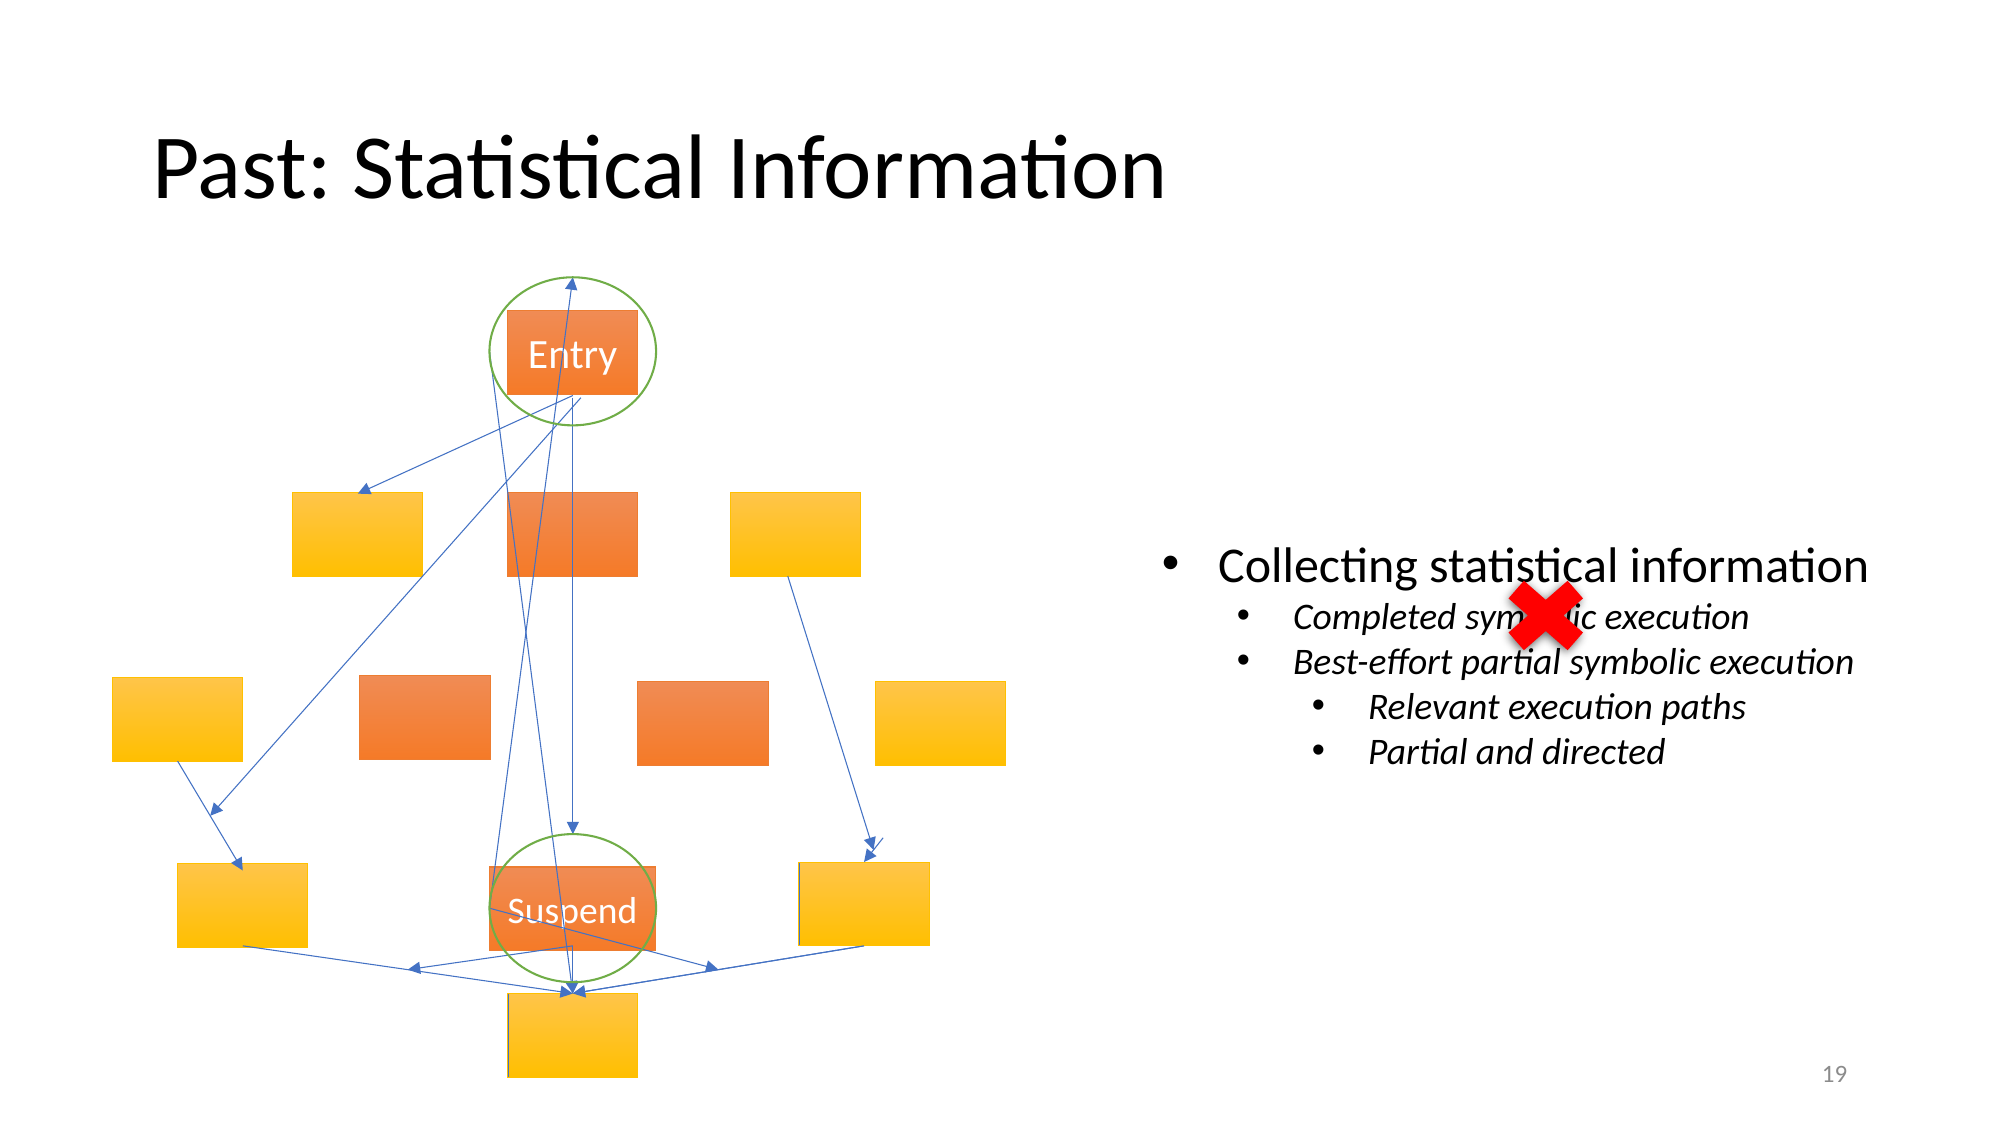

# Past: Statistical Information

Entry

Collecting statistical information
Completed symbolic execution
Best-effort partial symbolic execution
Relevant execution paths
Partial and directed

Suspend

19